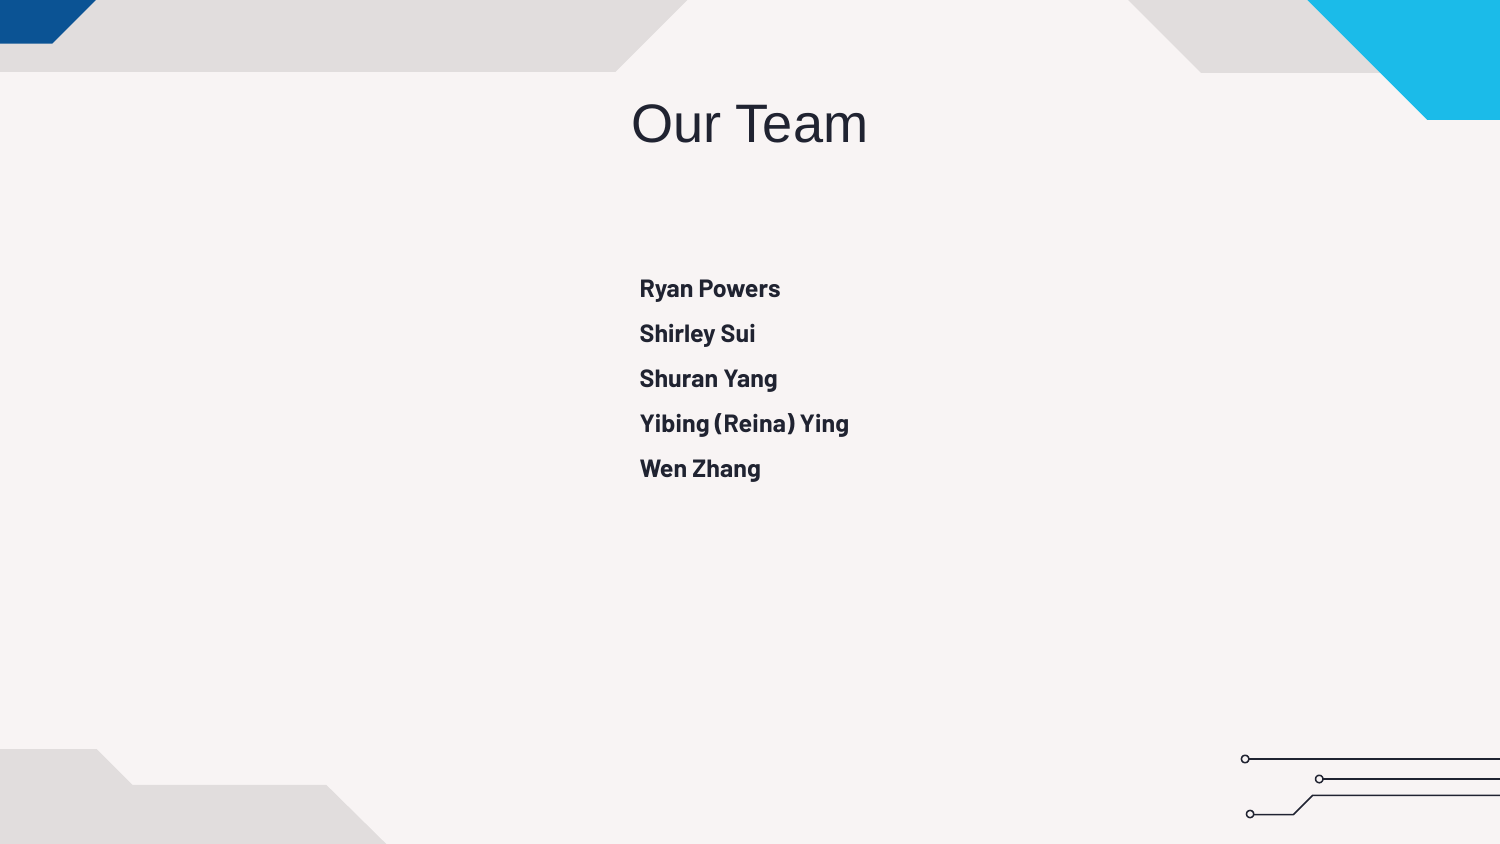

# Our Team
Ryan Powers
Shirley Sui
Shuran Yang
Yibing (Reina) Ying
Wen Zhang